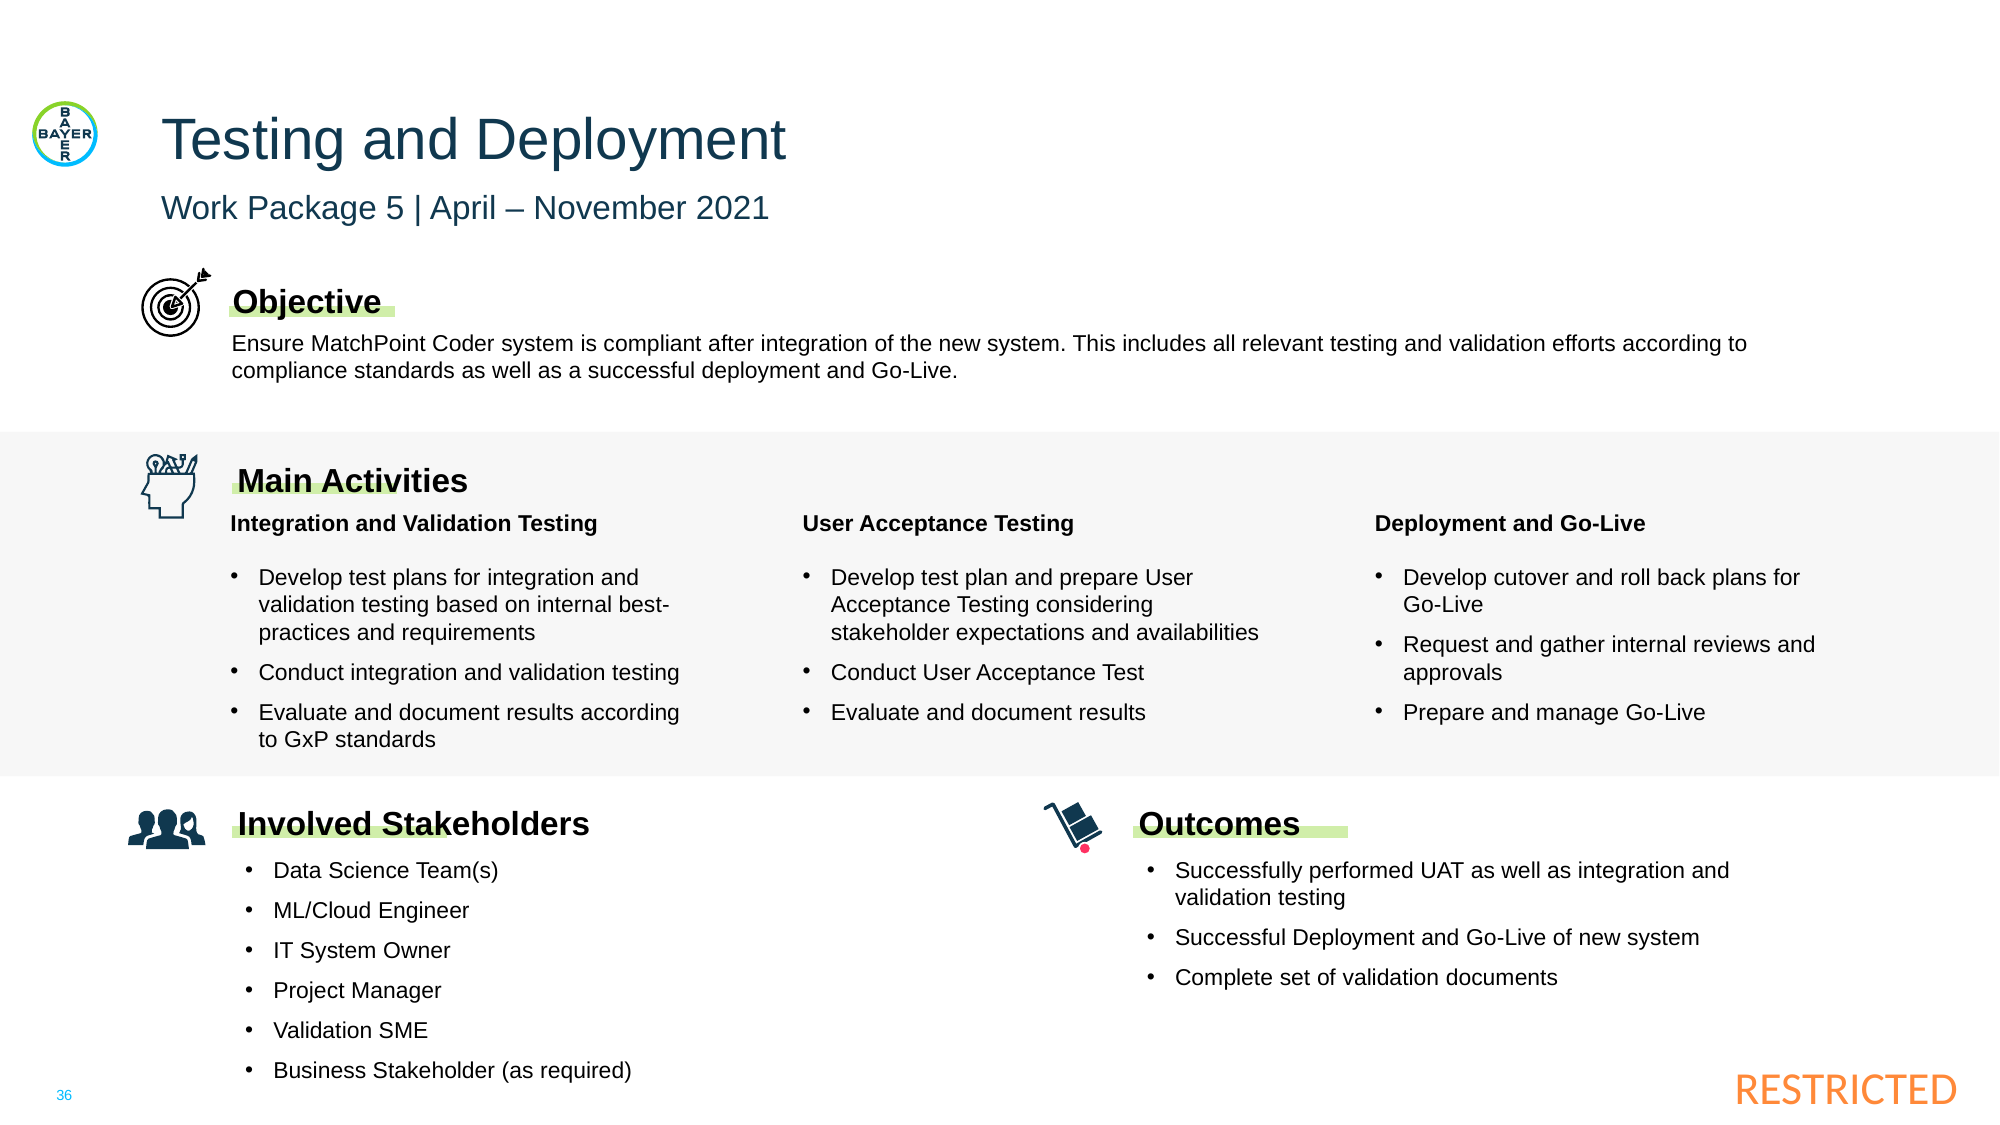

# Testing and Deployment
Work Package 5 | April – November 2021

Objective
Ensure MatchPoint Coder system is compliant after integration of the new system. This includes all relevant testing and validation efforts according to compliance standards as well as a successful deployment and Go-Live.

Main Activities
Integration and Validation Testing
Develop test plans for integration and validation testing based on internal best-practices and requirements
Conduct integration and validation testing
Evaluate and document results according to GxP standards

User Acceptance Testing
Develop test plan and prepare User Acceptance Testing considering stakeholder expectations and availabilities
Conduct User Acceptance Test
Evaluate and document results
Deployment and Go-Live
Develop cutover and roll back plans for Go-Live
Request and gather internal reviews and approvals
Prepare and manage Go-Live

Involved Stakeholders
Outcomes

Data Science Team(s)
ML/Cloud Engineer
IT System Owner
Project Manager
Validation SME
Business Stakeholder (as required)

Successfully performed UAT as well as integration and validation testing
Successful Deployment and Go-Live of new system
Complete set of validation documents
36